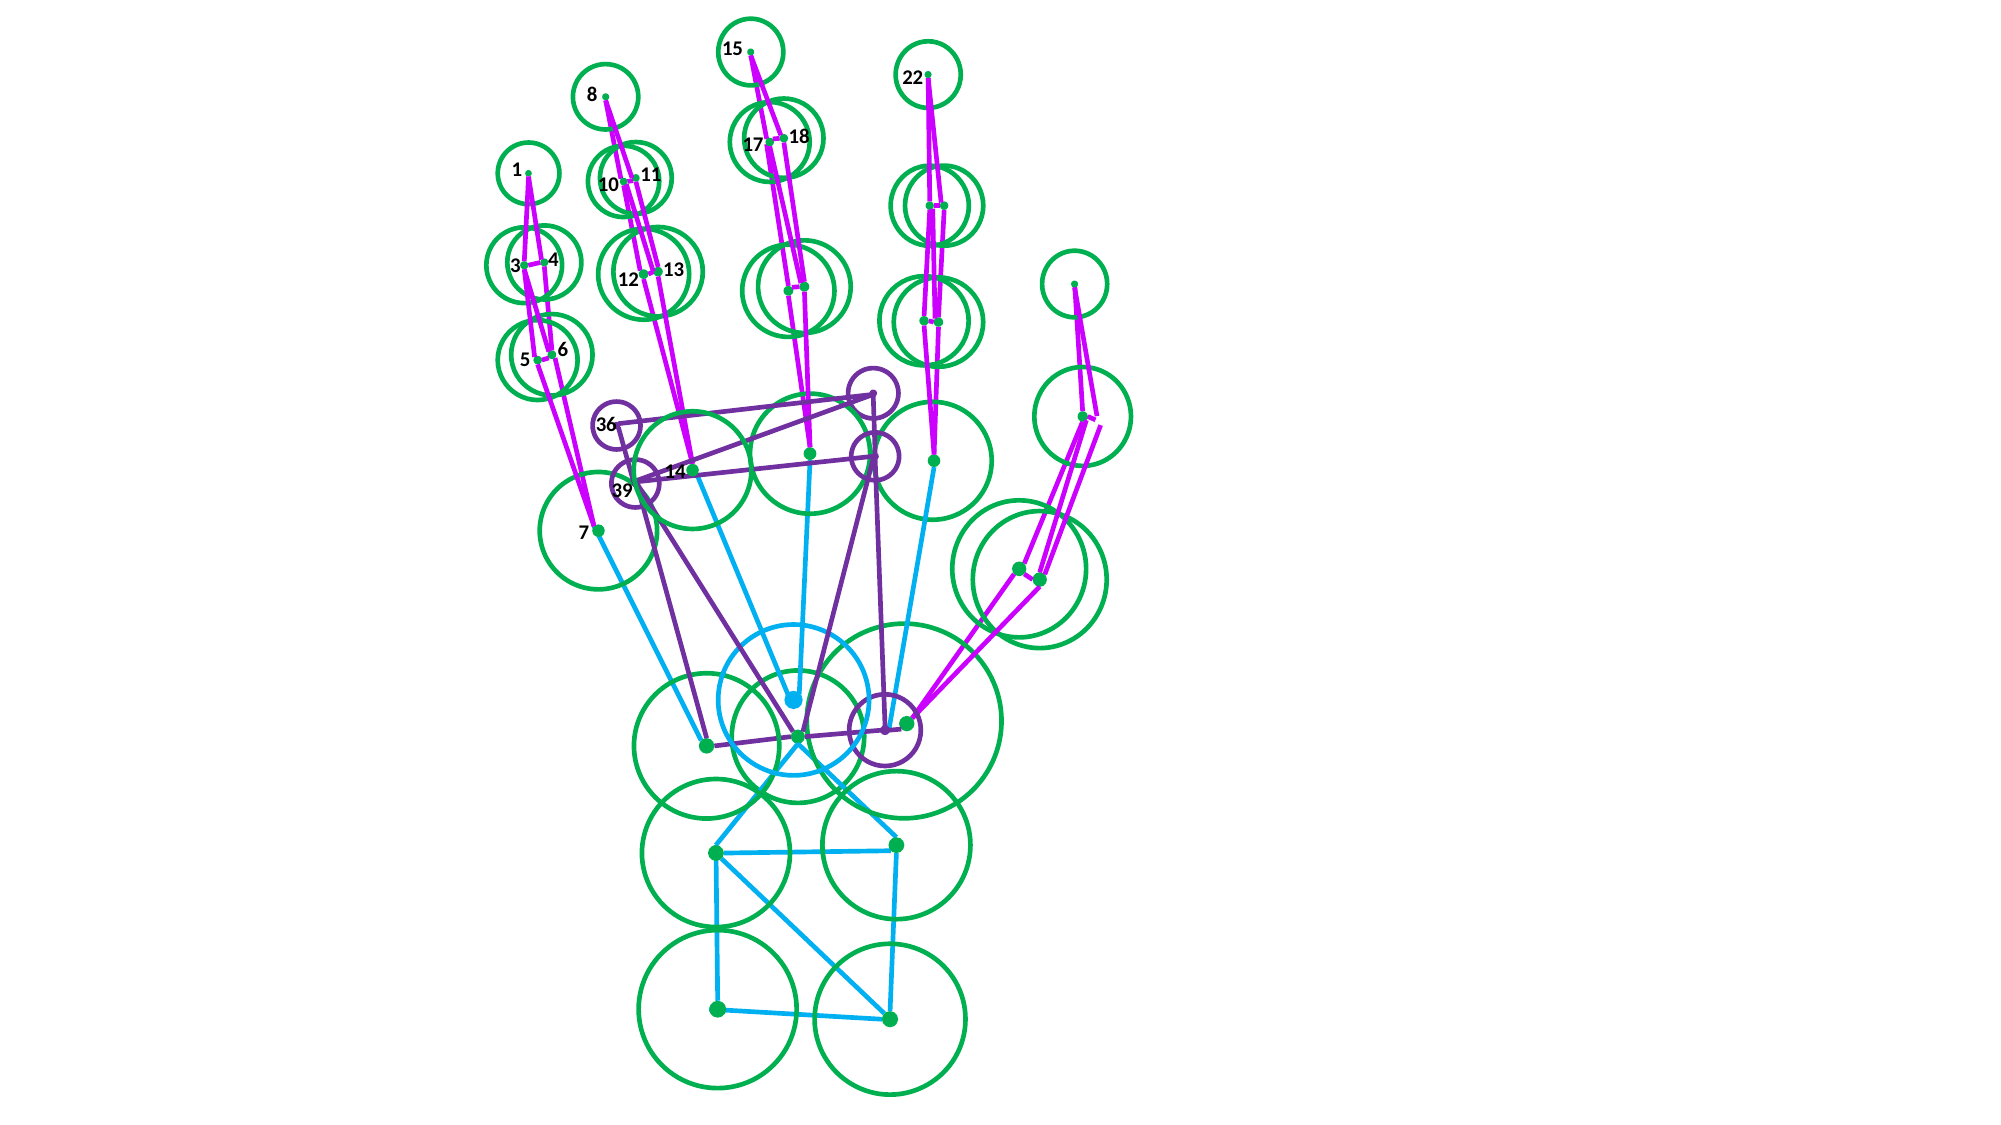

15

22

8

18
17

1
11
10

4

3

13

12

6
5

36

14

39

7